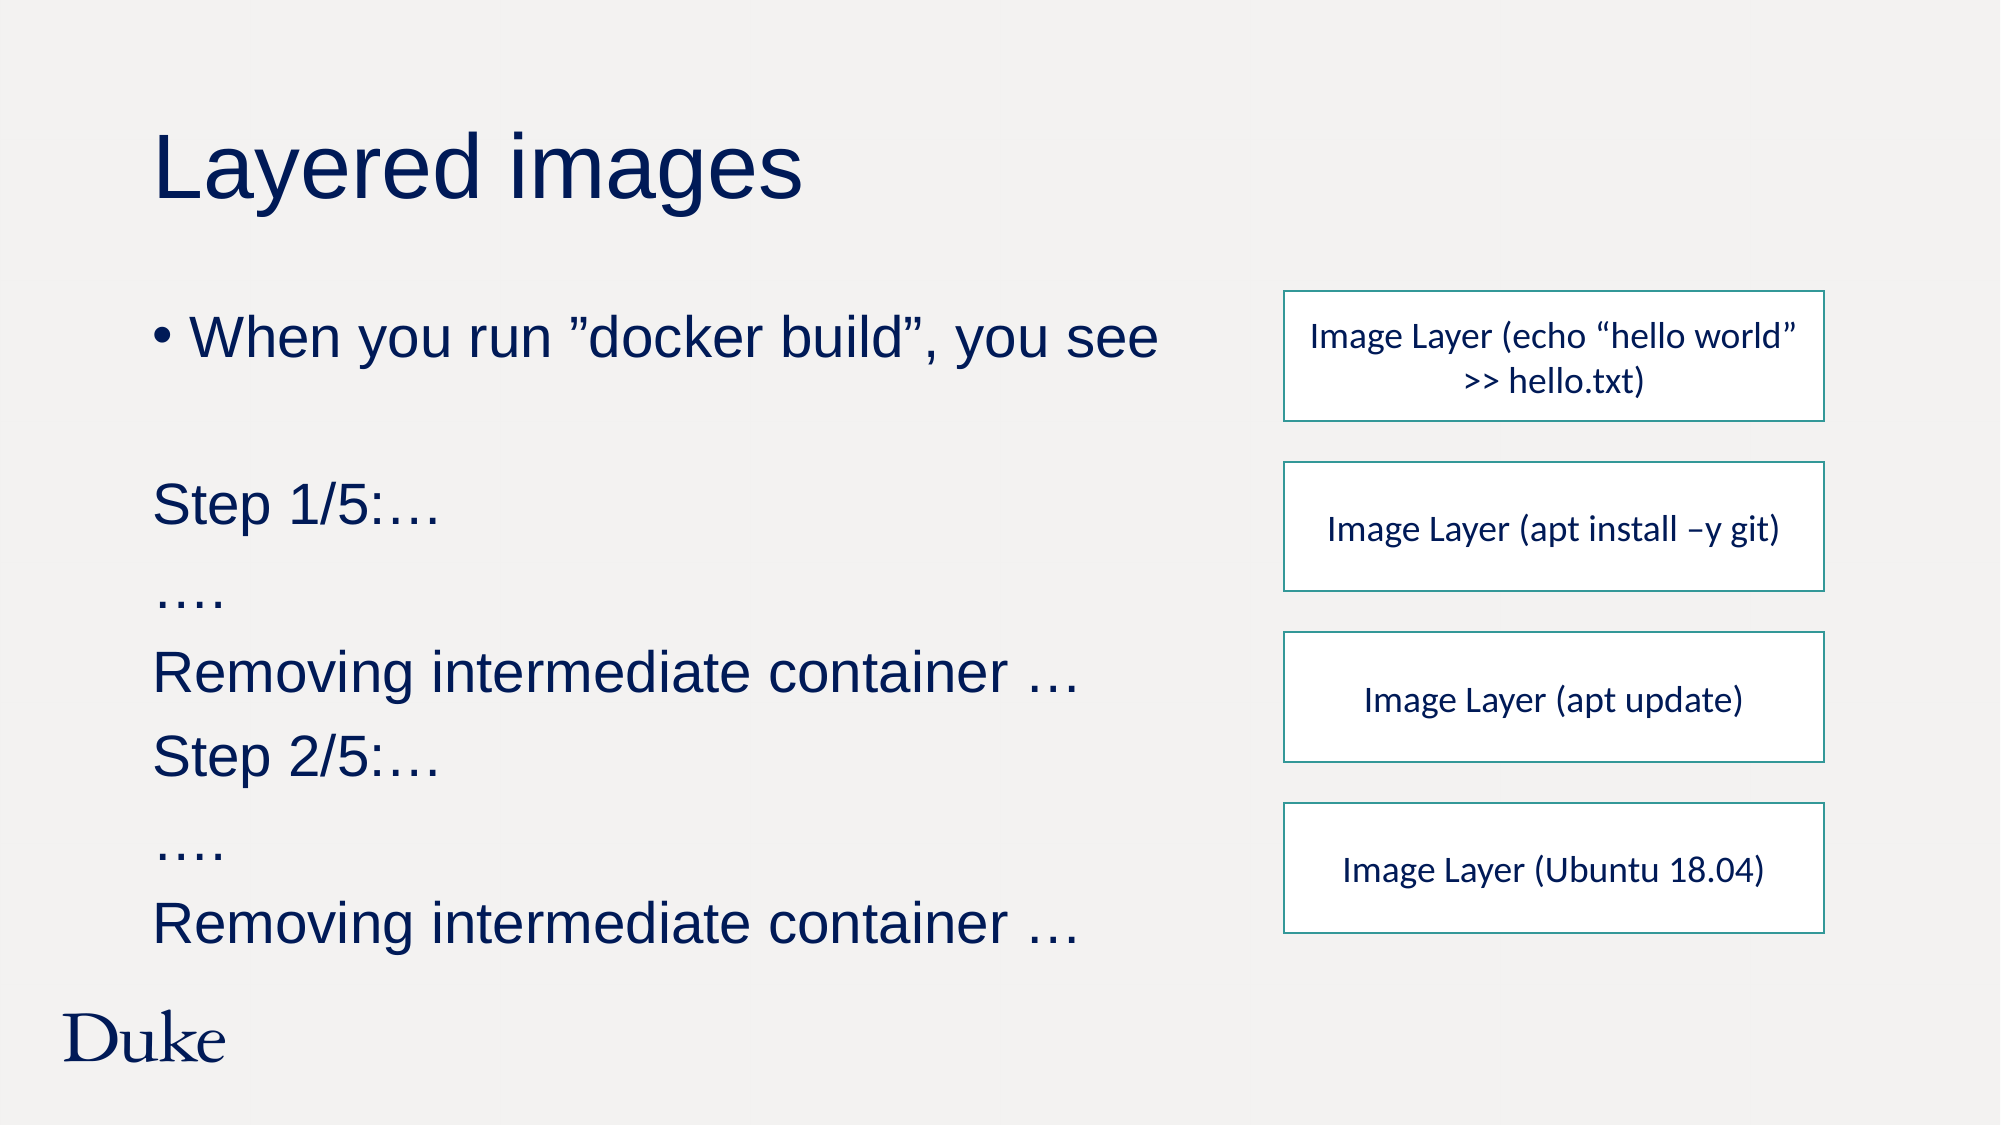

# Layered images
Image Layer (echo “hello world” >> hello.txt)
When you run ”docker build”, you see

Step 1/5:…
….
Removing intermediate container …
Step 2/5:…
….
Removing intermediate container …

Image Layer (apt install –y git)
Image Layer (apt update)
Image Layer (Ubuntu 18.04)